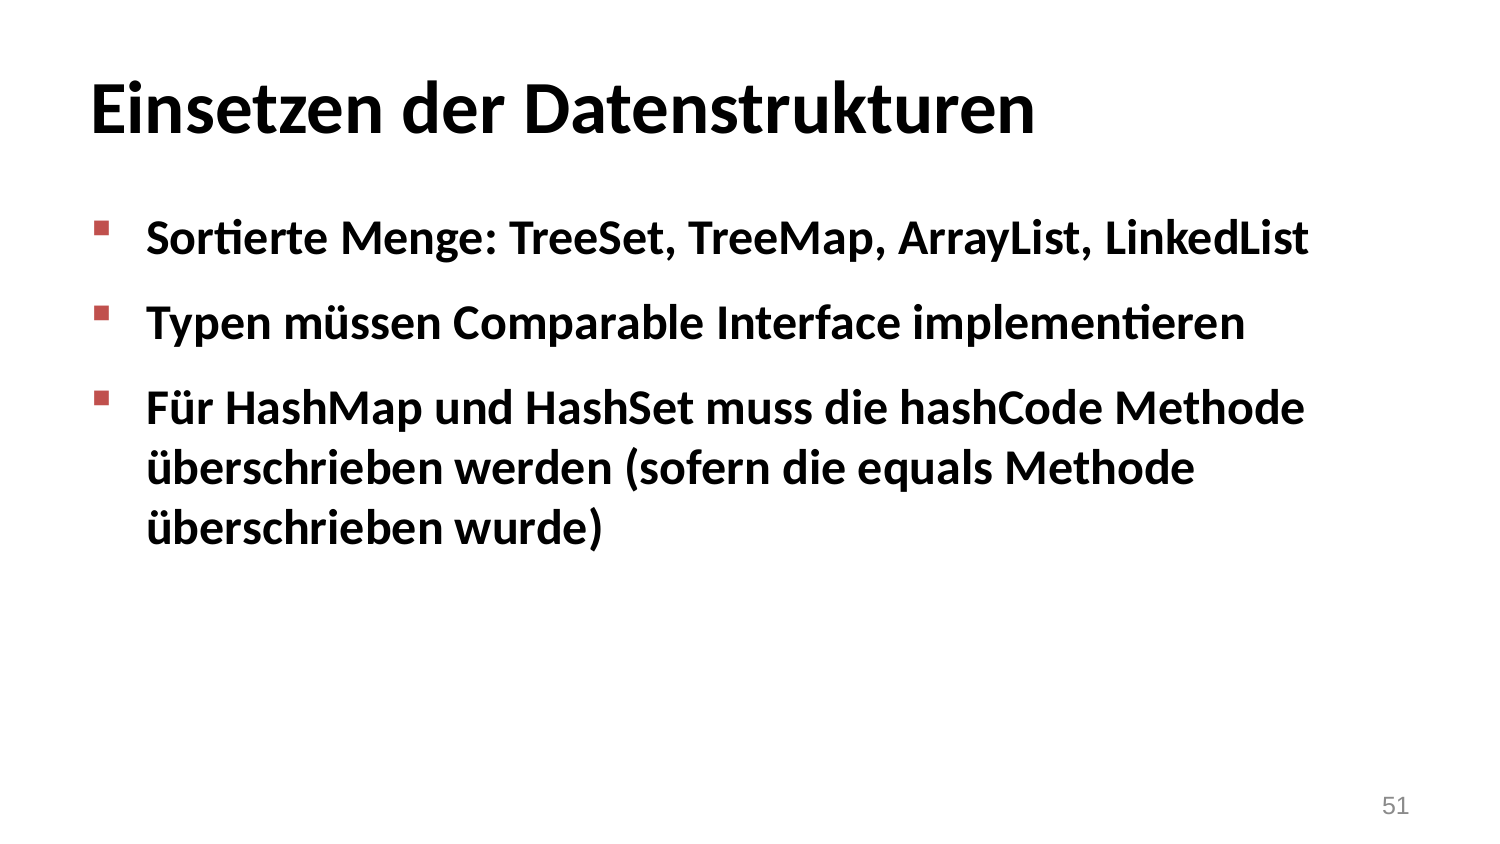

# Einsetzen der Datenstrukturen
Sortierte Menge: TreeSet, TreeMap, ArrayList, LinkedList
Typen müssen Comparable Interface implementieren
Für HashMap und HashSet muss die hashCode Methode überschrieben werden (sofern die equals Methode überschrieben wurde)
51